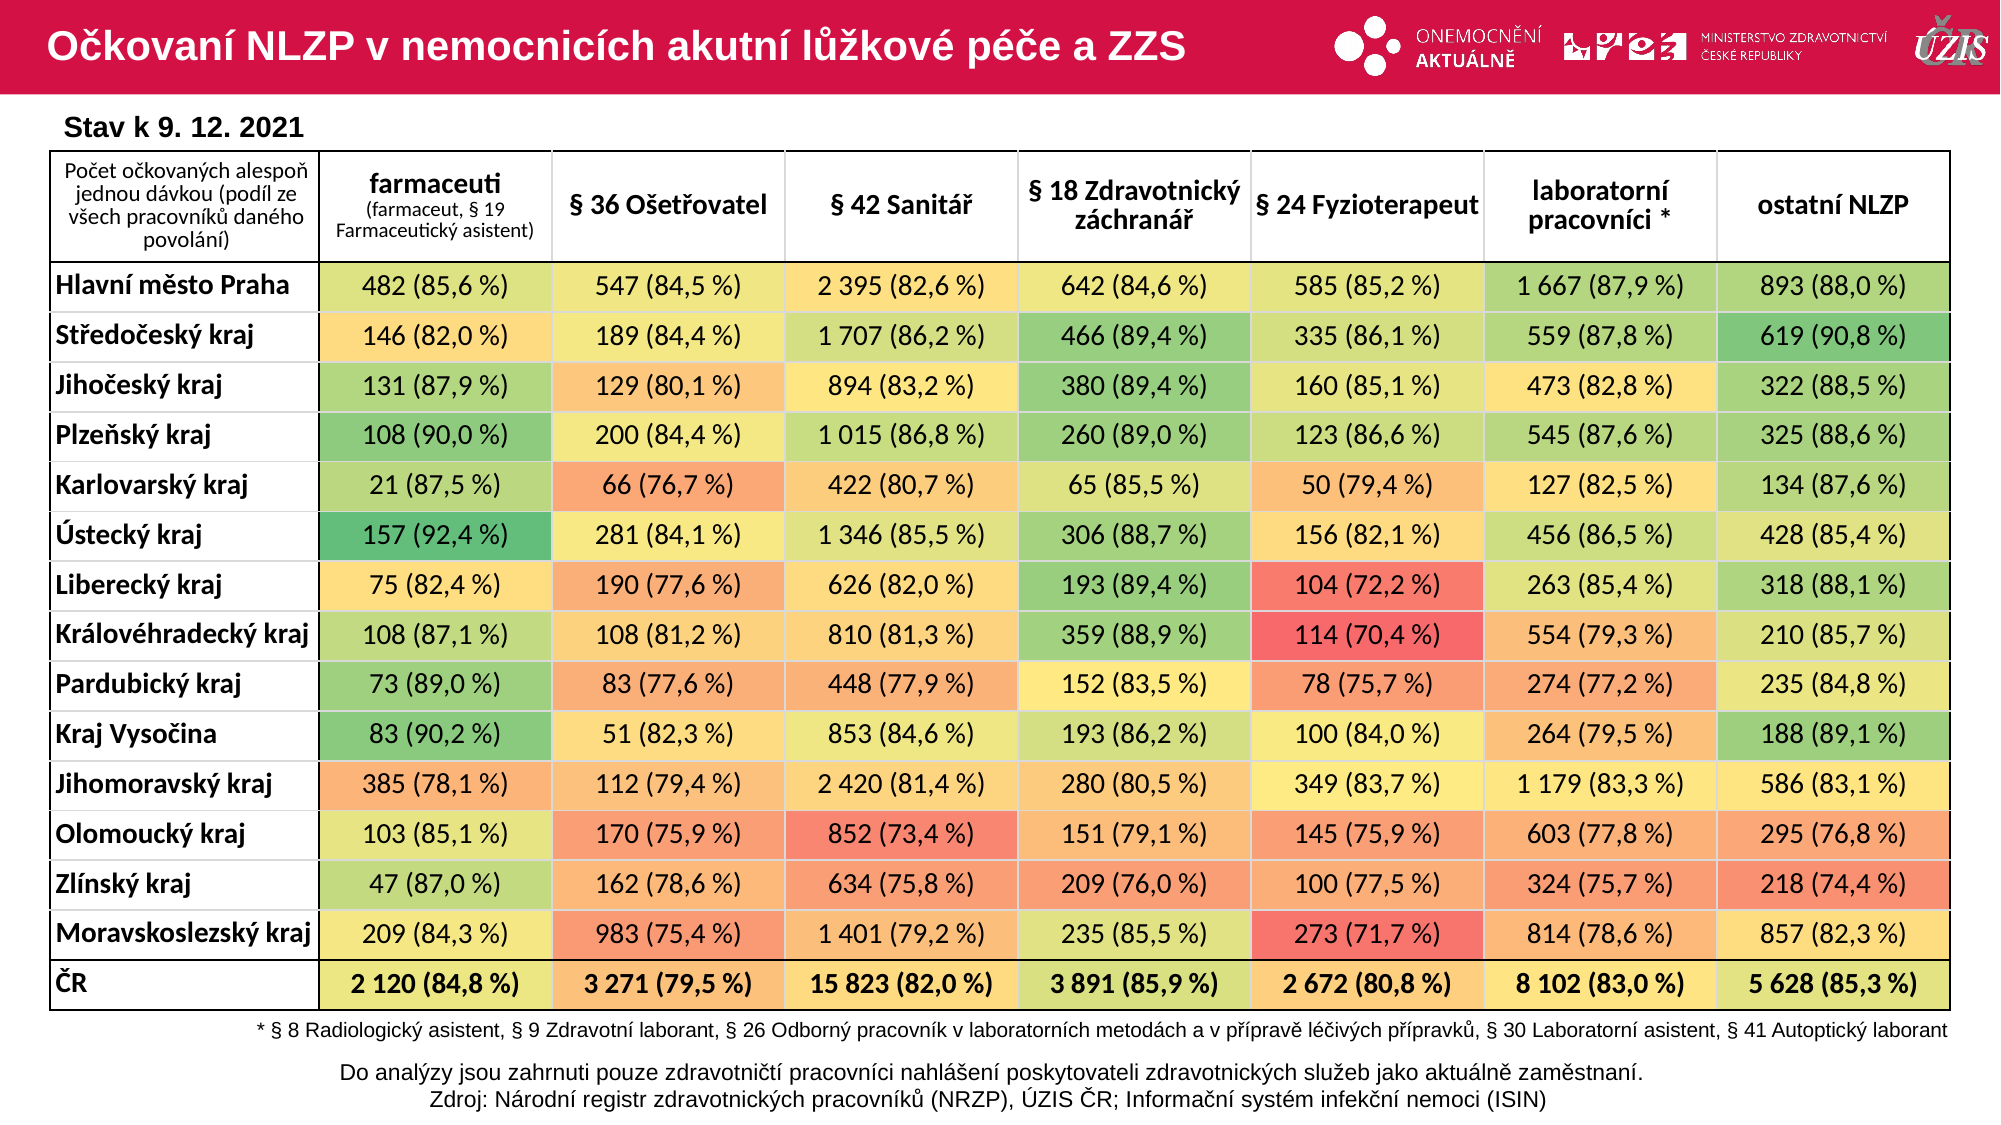

# Očkovaní NLZP v nemocnicích akutní lůžkové péče a ZZS
Stav k 9. 12. 2021
| Počet očkovaných alespoň jednou dávkou (podíl ze všech pracovníků daného povolání) | farmaceuti (farmaceut, § 19 Farmaceutický asistent) | § 36 Ošetřovatel | § 42 Sanitář | § 18 Zdravotnický záchranář | § 24 Fyzioterapeut | laboratorní pracovníci \* | ostatní NLZP |
| --- | --- | --- | --- | --- | --- | --- | --- |
| Hlavní město Praha | 482 (85,6 %) | 547 (84,5 %) | 2 395 (82,6 %) | 642 (84,6 %) | 585 (85,2 %) | 1 667 (87,9 %) | 893 (88,0 %) |
| Středočeský kraj | 146 (82,0 %) | 189 (84,4 %) | 1 707 (86,2 %) | 466 (89,4 %) | 335 (86,1 %) | 559 (87,8 %) | 619 (90,8 %) |
| Jihočeský kraj | 131 (87,9 %) | 129 (80,1 %) | 894 (83,2 %) | 380 (89,4 %) | 160 (85,1 %) | 473 (82,8 %) | 322 (88,5 %) |
| Plzeňský kraj | 108 (90,0 %) | 200 (84,4 %) | 1 015 (86,8 %) | 260 (89,0 %) | 123 (86,6 %) | 545 (87,6 %) | 325 (88,6 %) |
| Karlovarský kraj | 21 (87,5 %) | 66 (76,7 %) | 422 (80,7 %) | 65 (85,5 %) | 50 (79,4 %) | 127 (82,5 %) | 134 (87,6 %) |
| Ústecký kraj | 157 (92,4 %) | 281 (84,1 %) | 1 346 (85,5 %) | 306 (88,7 %) | 156 (82,1 %) | 456 (86,5 %) | 428 (85,4 %) |
| Liberecký kraj | 75 (82,4 %) | 190 (77,6 %) | 626 (82,0 %) | 193 (89,4 %) | 104 (72,2 %) | 263 (85,4 %) | 318 (88,1 %) |
| Královéhradecký kraj | 108 (87,1 %) | 108 (81,2 %) | 810 (81,3 %) | 359 (88,9 %) | 114 (70,4 %) | 554 (79,3 %) | 210 (85,7 %) |
| Pardubický kraj | 73 (89,0 %) | 83 (77,6 %) | 448 (77,9 %) | 152 (83,5 %) | 78 (75,7 %) | 274 (77,2 %) | 235 (84,8 %) |
| Kraj Vysočina | 83 (90,2 %) | 51 (82,3 %) | 853 (84,6 %) | 193 (86,2 %) | 100 (84,0 %) | 264 (79,5 %) | 188 (89,1 %) |
| Jihomoravský kraj | 385 (78,1 %) | 112 (79,4 %) | 2 420 (81,4 %) | 280 (80,5 %) | 349 (83,7 %) | 1 179 (83,3 %) | 586 (83,1 %) |
| Olomoucký kraj | 103 (85,1 %) | 170 (75,9 %) | 852 (73,4 %) | 151 (79,1 %) | 145 (75,9 %) | 603 (77,8 %) | 295 (76,8 %) |
| Zlínský kraj | 47 (87,0 %) | 162 (78,6 %) | 634 (75,8 %) | 209 (76,0 %) | 100 (77,5 %) | 324 (75,7 %) | 218 (74,4 %) |
| Moravskoslezský kraj | 209 (84,3 %) | 983 (75,4 %) | 1 401 (79,2 %) | 235 (85,5 %) | 273 (71,7 %) | 814 (78,6 %) | 857 (82,3 %) |
| ČR | 2 120 (84,8 %) | 3 271 (79,5 %) | 15 823 (82,0 %) | 3 891 (85,9 %) | 2 672 (80,8 %) | 8 102 (83,0 %) | 5 628 (85,3 %) |
|  |  |  |  |  |  |  |
| --- | --- | --- | --- | --- | --- | --- |
|  |  |  |  |  |  |  |
|  |  |  |  |  |  |  |
|  |  |  |  |  |  |  |
|  |  |  |  |  |  |  |
|  |  |  |  |  |  |  |
|  |  |  |  |  |  |  |
|  |  |  |  |  |  |  |
|  |  |  |  |  |  |  |
|  |  |  |  |  |  |  |
|  |  |  |  |  |  |  |
|  |  |  |  |  |  |  |
|  |  |  |  |  |  |  |
|  |  |  |  |  |  |  |
|  |  |  |  |  |  |  |
* § 8 Radiologický asistent, § 9 Zdravotní laborant, § 26 Odborný pracovník v laboratorních metodách a v přípravě léčivých přípravků, § 30 Laboratorní asistent, § 41 Autoptický laborant
Do analýzy jsou zahrnuti pouze zdravotničtí pracovníci nahlášení poskytovateli zdravotnických služeb jako aktuálně zaměstnaní.
Zdroj: Národní registr zdravotnických pracovníků (NRZP), ÚZIS ČR; Informační systém infekční nemoci (ISIN)